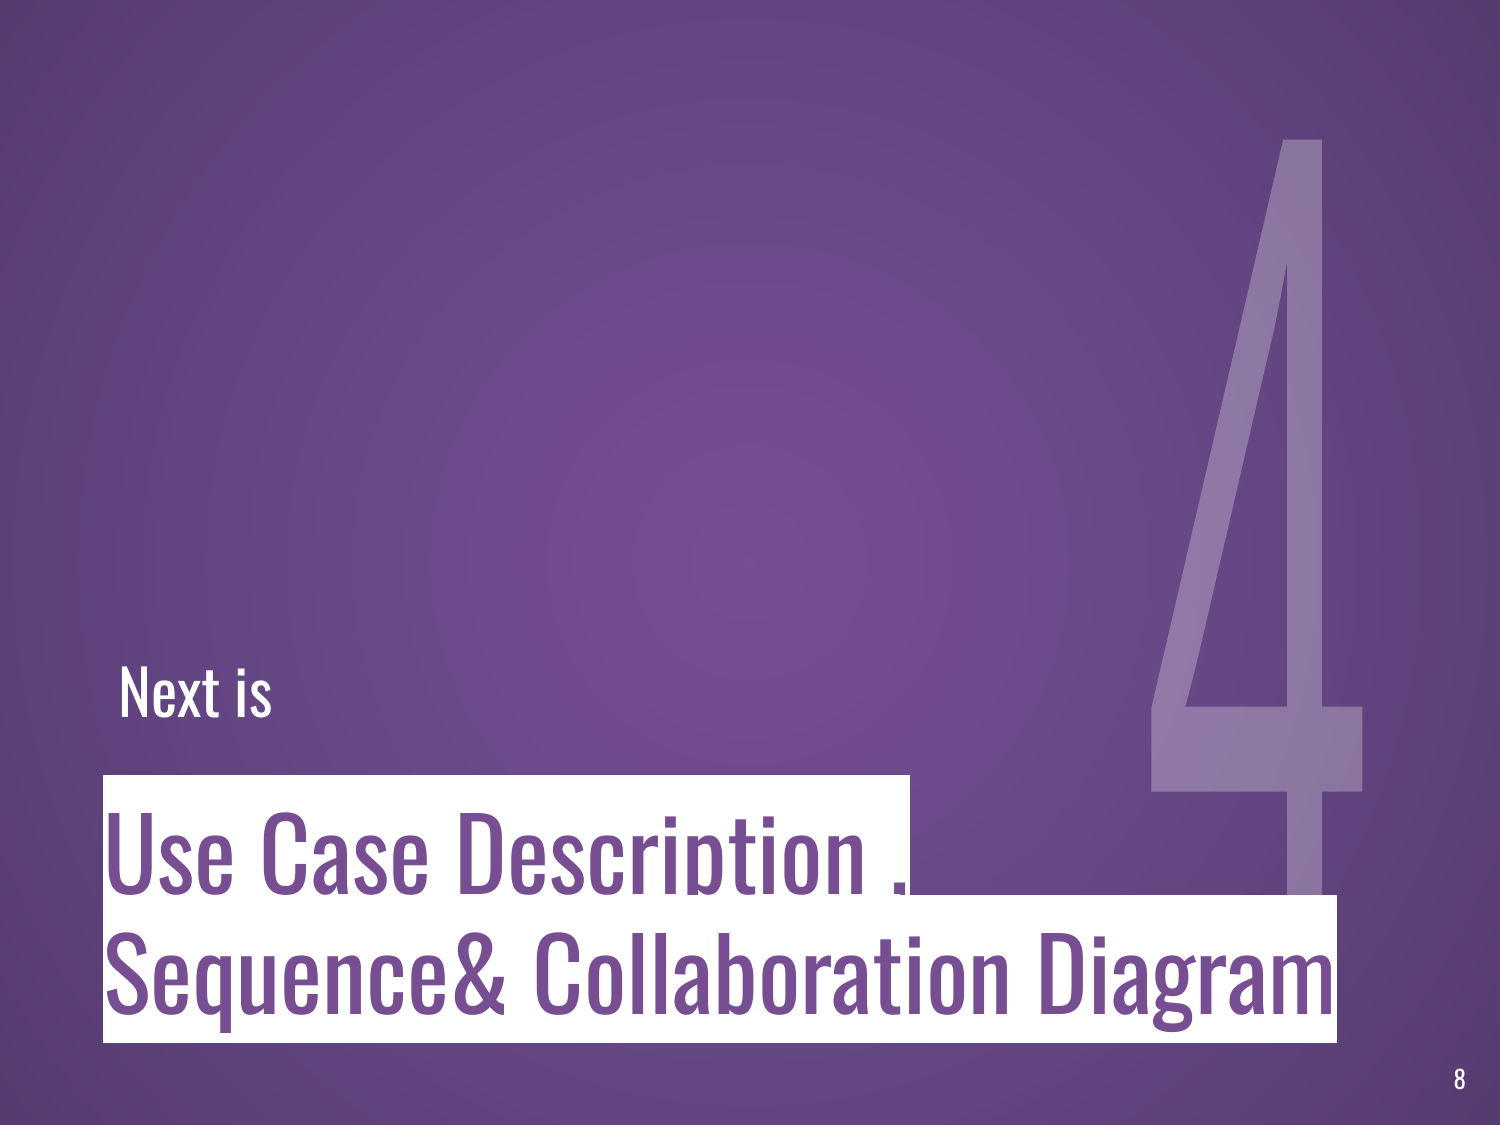

4
Next is
# Use Case Description , Sequence& Collaboration Diagram
8